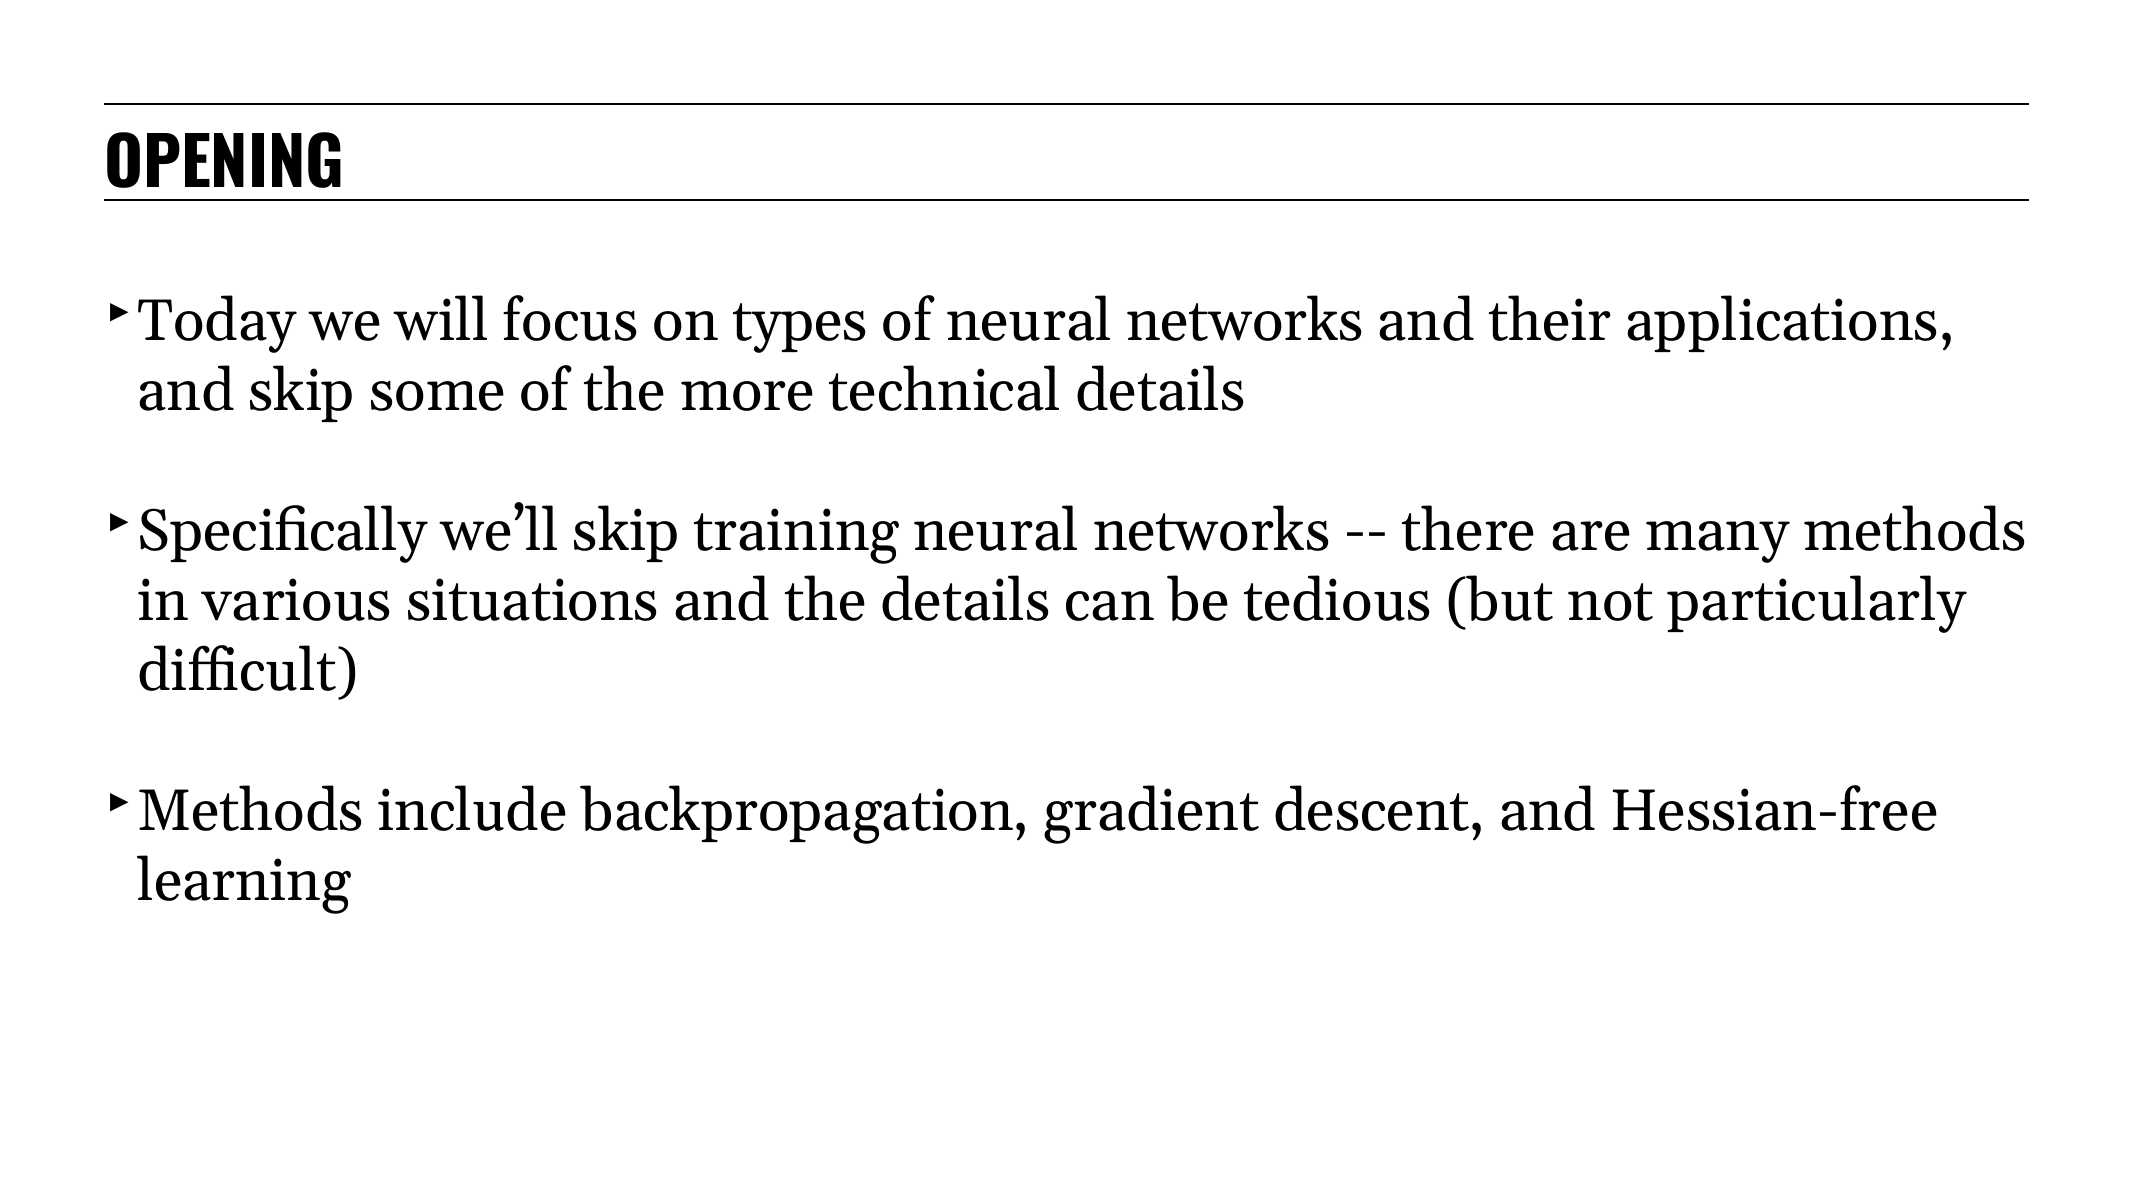

OPENING

Today we will focus on types of neural networks and their applications, and skip some of the more technical details

Specifically we’ll skip training neural networks -- there are many methods in various situations and the details can be tedious (but not particularly difficult)

Methods include backpropagation, gradient descent, and Hessian-free learning